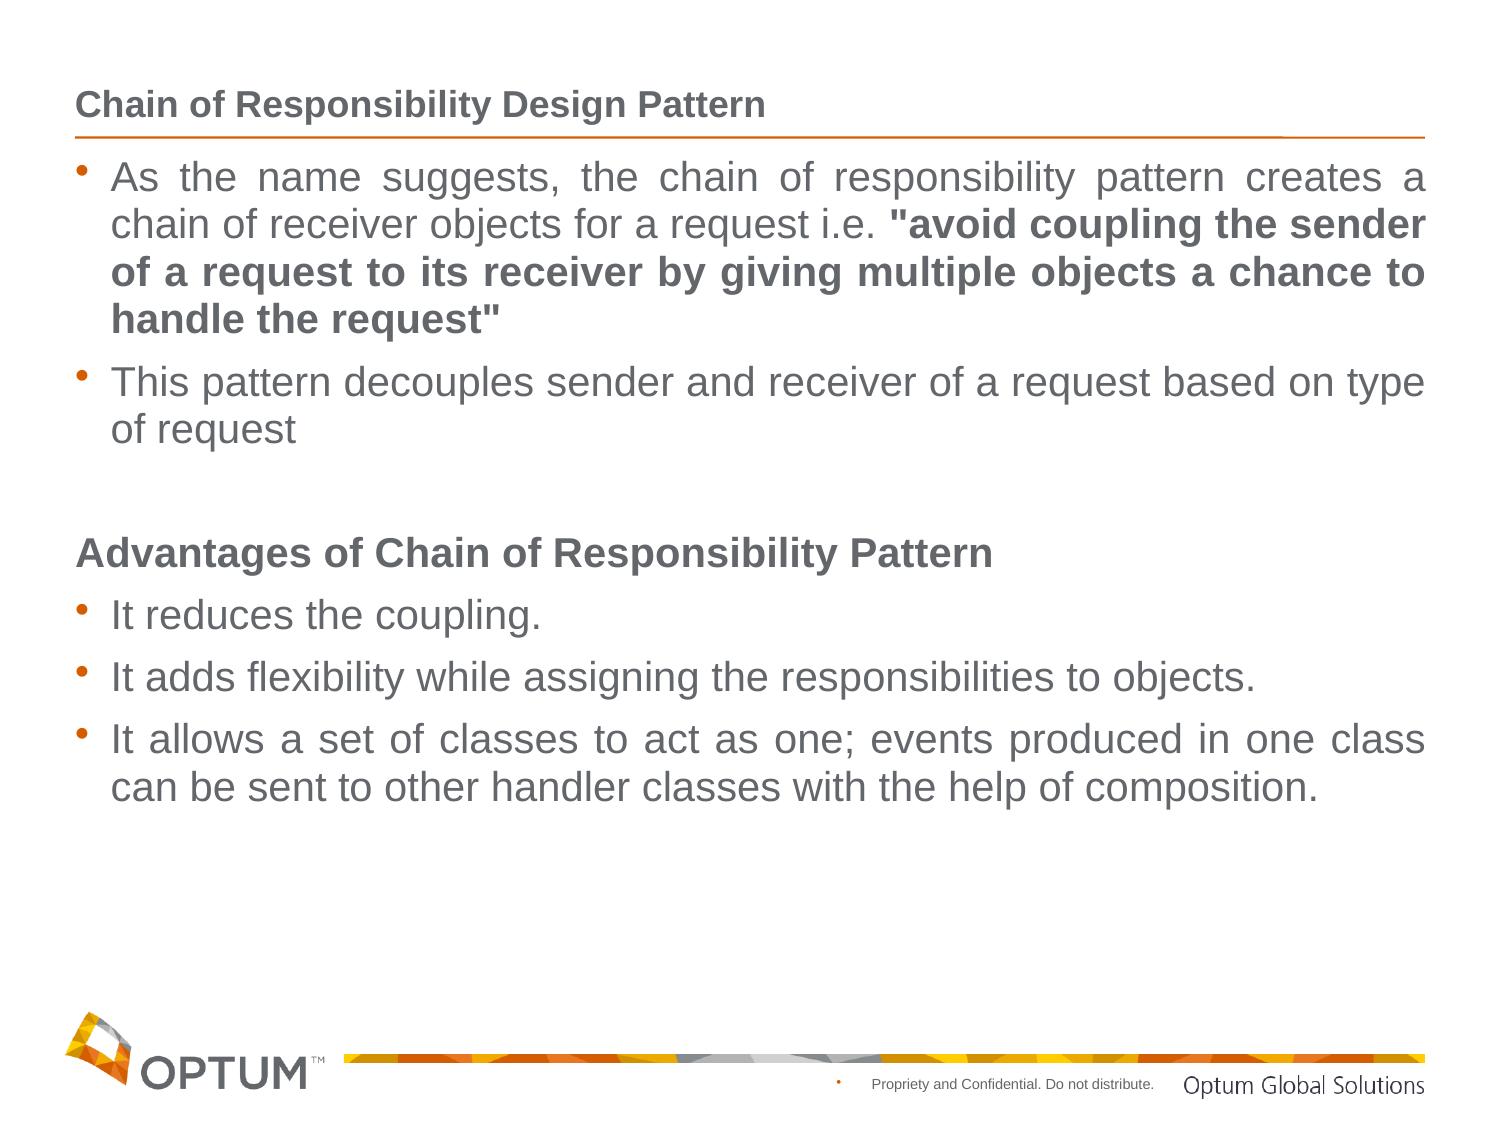

# Chain of Responsibility Design Pattern
As the name suggests, the chain of responsibility pattern creates a chain of receiver objects for a request i.e. "avoid coupling the sender of a request to its receiver by giving multiple objects a chance to handle the request"
This pattern decouples sender and receiver of a request based on type of request

Advantages of Chain of Responsibility Pattern
It reduces the coupling.
It adds flexibility while assigning the responsibilities to objects.
It allows a set of classes to act as one; events produced in one class can be sent to other handler classes with the help of composition.